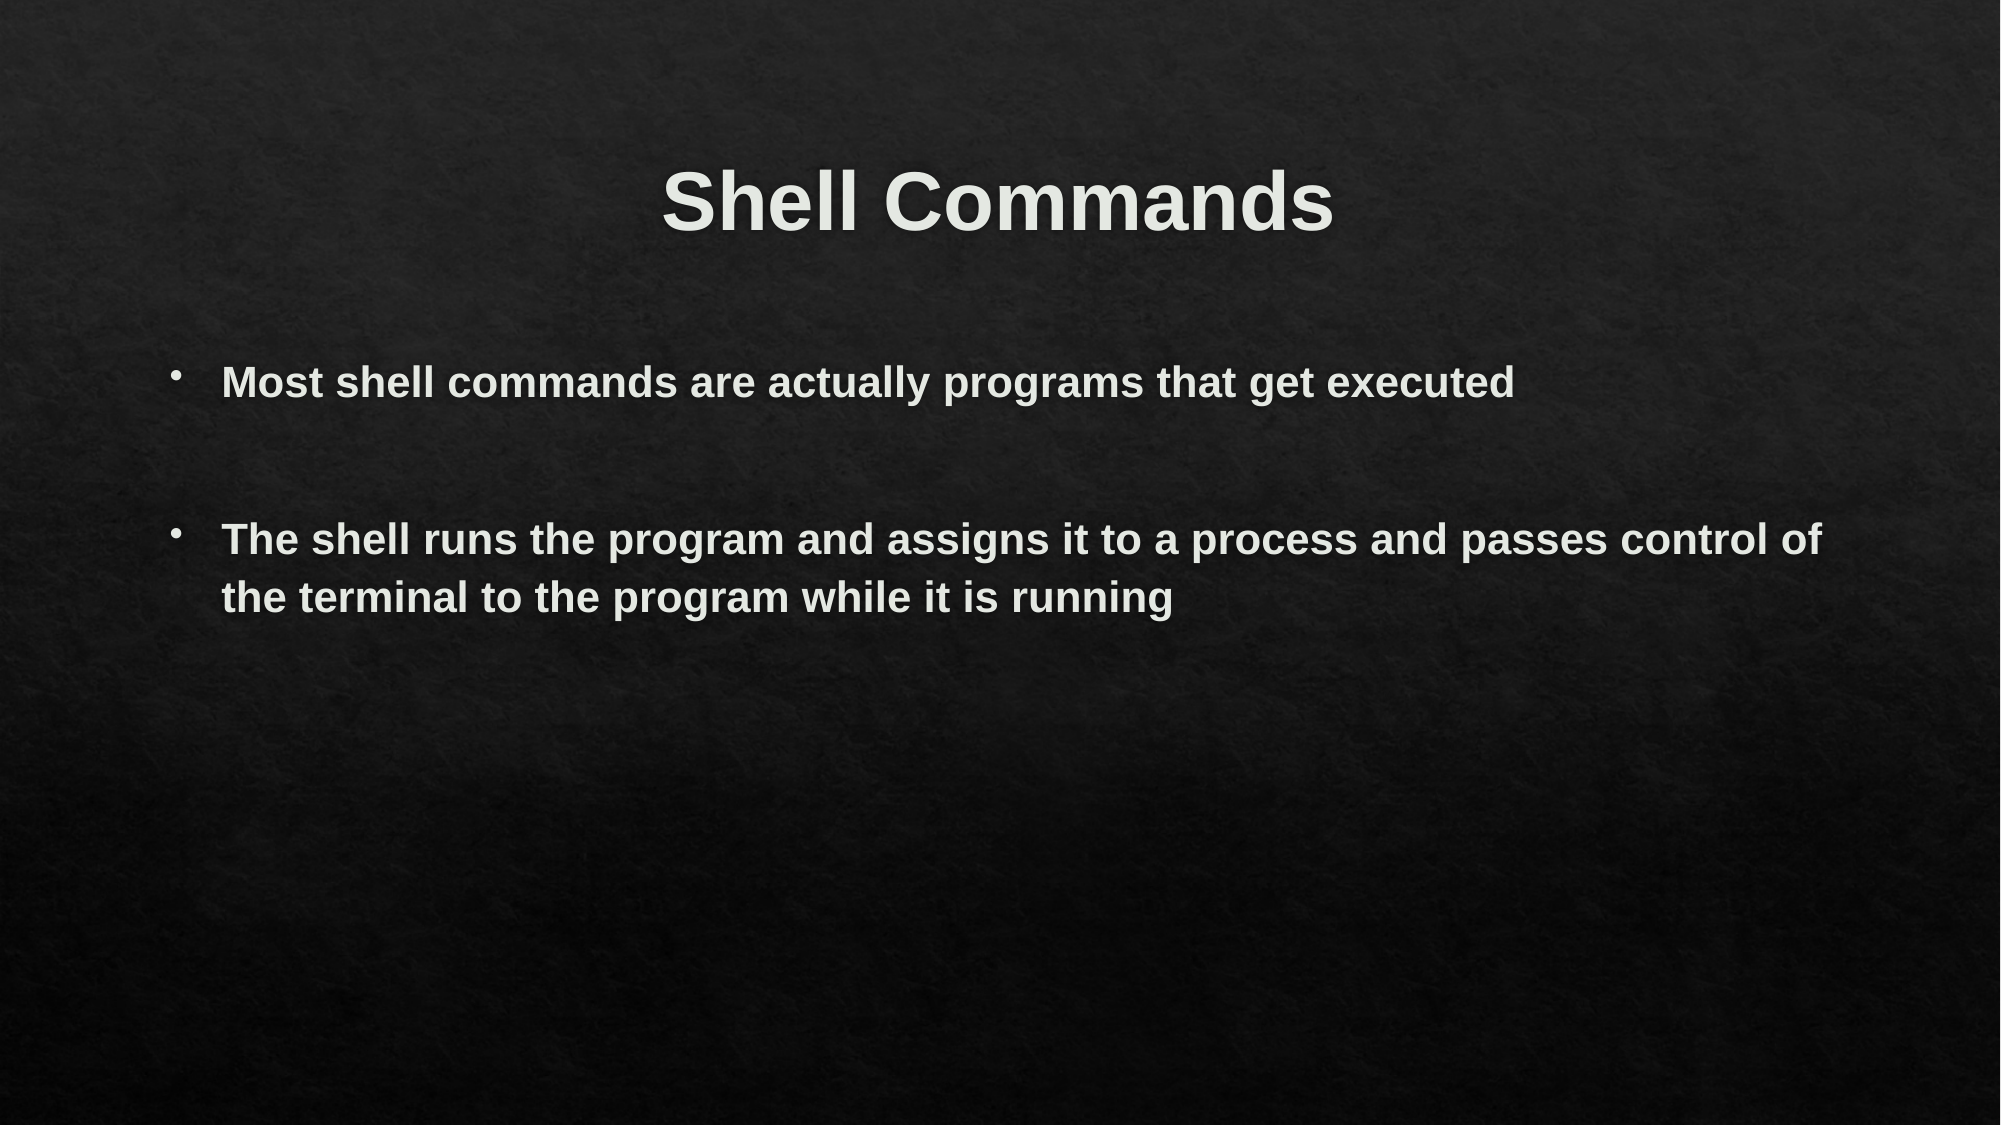

# Shell Commands
Most shell commands are actually programs that get executed

The shell runs the program and assigns it to a process and passes control of the terminal to the program while it is running